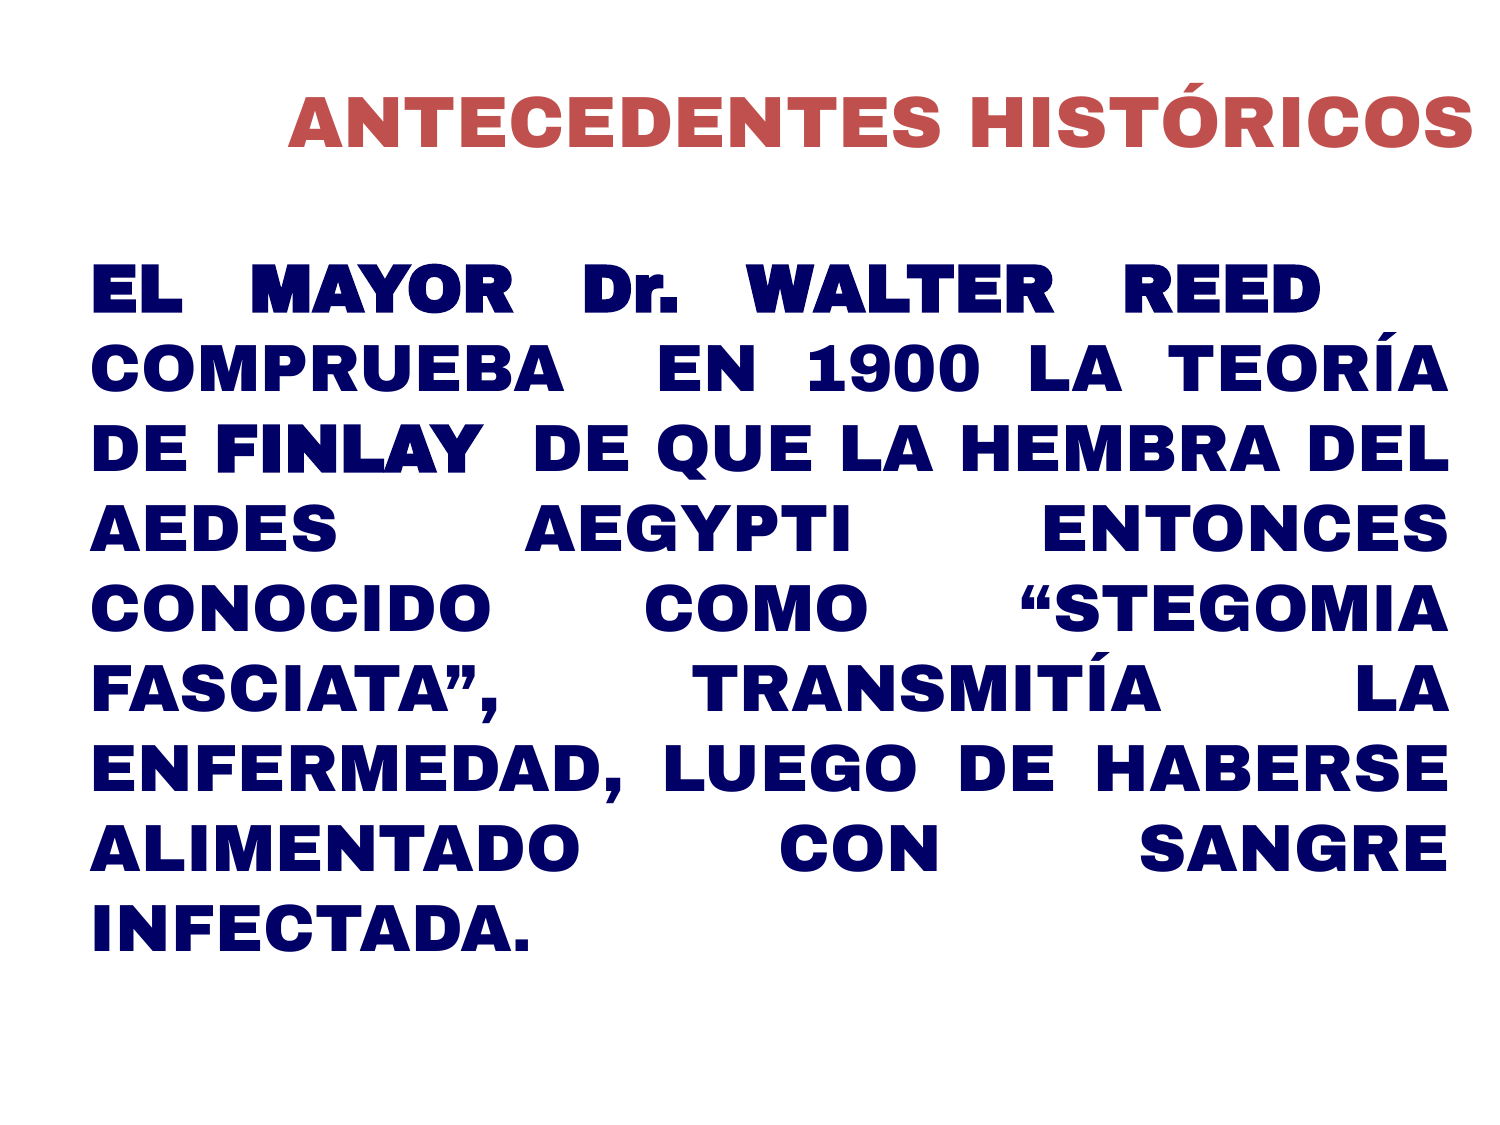

ANTECEDENTES HISTÓRICOS
EL MAYOR Dr. WALTER REED   COMPRUEBA  EN 1900 LA TEORÍA DE FINLAY  DE QUE LA HEMBRA DEL AEDES AEGYPTI ENTONCES CONOCIDO COMO “STEGOMIA FASCIATA”, TRANSMITÍA LA ENFERMEDAD, LUEGO DE HABERSE ALIMENTADO CON SANGRE INFECTADA.